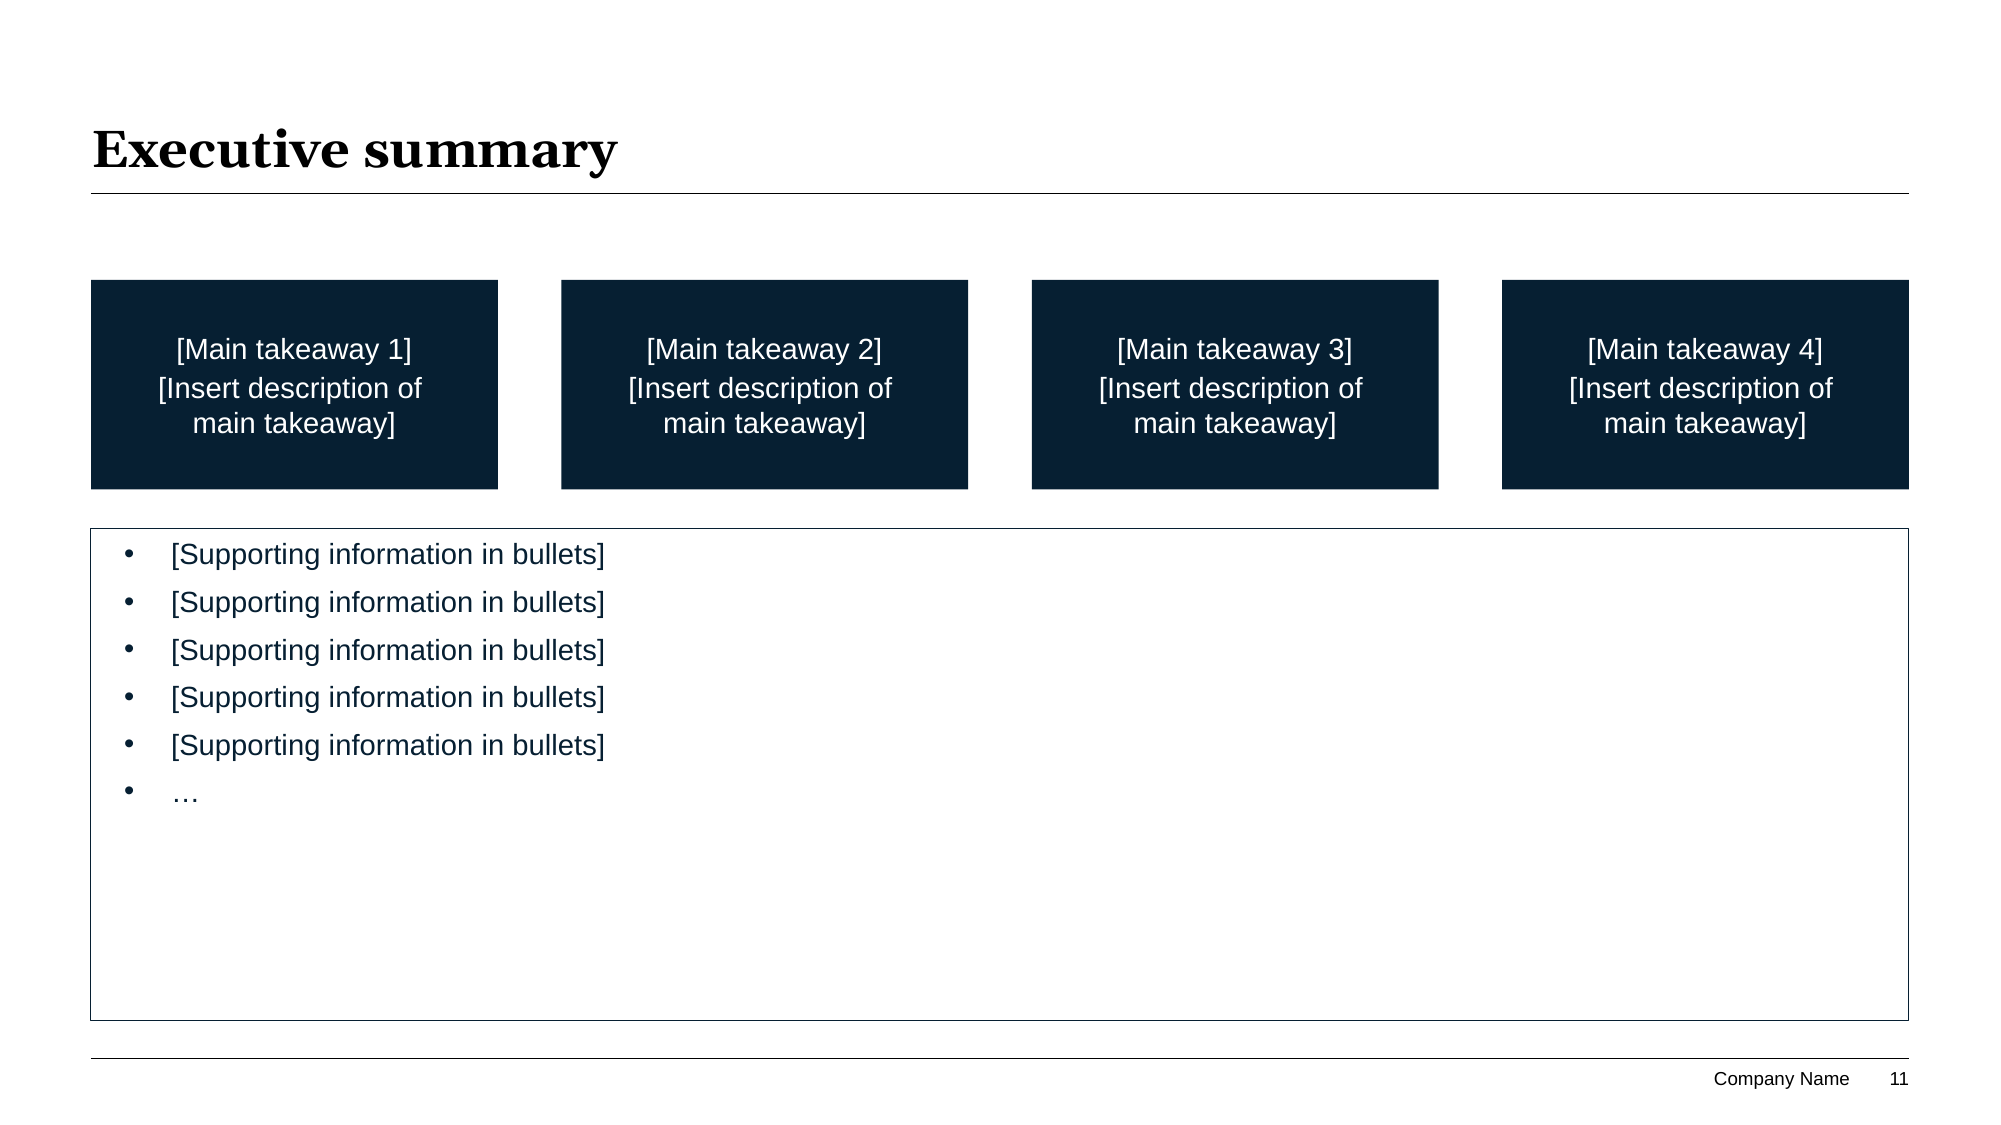

# Executive summary
[Main takeaway 1]
[Insert description of
main takeaway]
[Main takeaway 2]
[Insert description of
main takeaway]
[Main takeaway 3]
[Insert description of
main takeaway]
[Main takeaway 4]
[Insert description of
main takeaway]
[Supporting information in bullets]
[Supporting information in bullets]
[Supporting information in bullets]
[Supporting information in bullets]
[Supporting information in bullets]
…